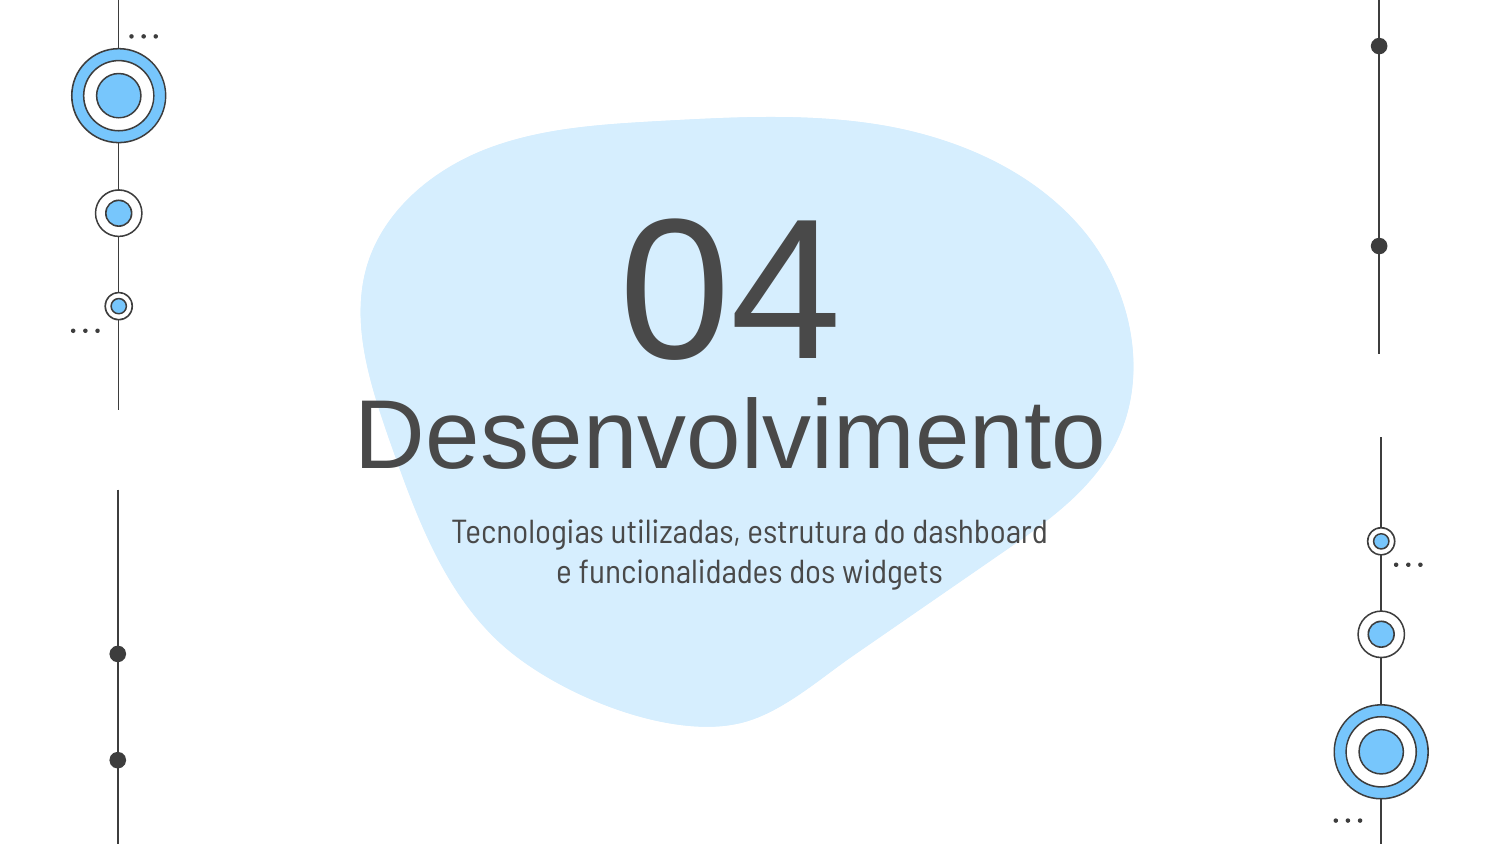

04
# Desenvolvimento
Tecnologias utilizadas, estrutura do dashboard e funcionalidades dos widgets